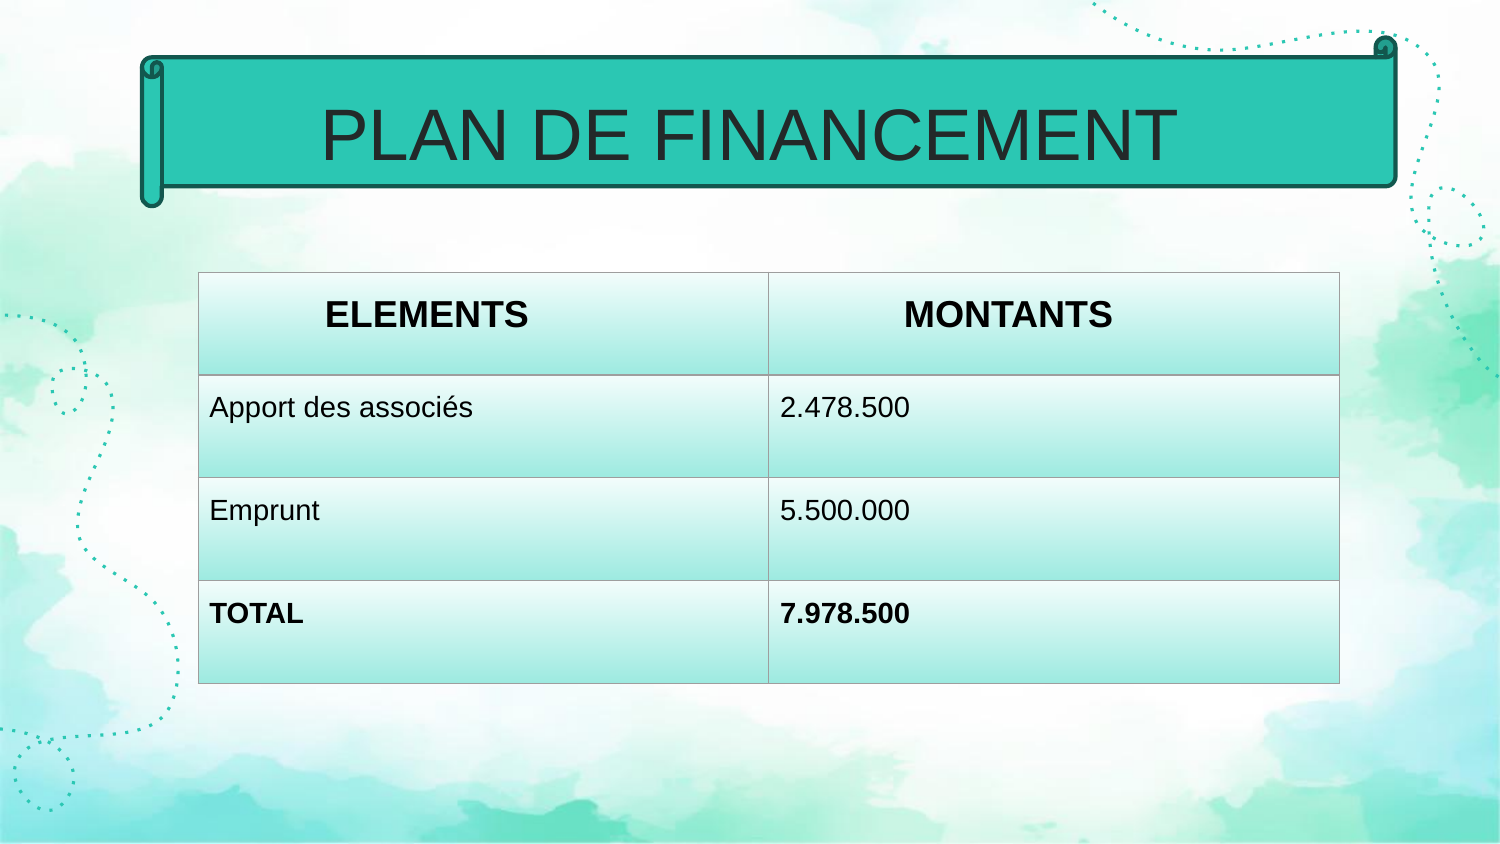

# PLAN DE FINANCEMENT

| ELEMENTS | MONTANTS |
| --- | --- |
| Apport des associés | 2.478.500 |
| Emprunt | 5.500.000 |
| TOTAL | 7.978.500 |